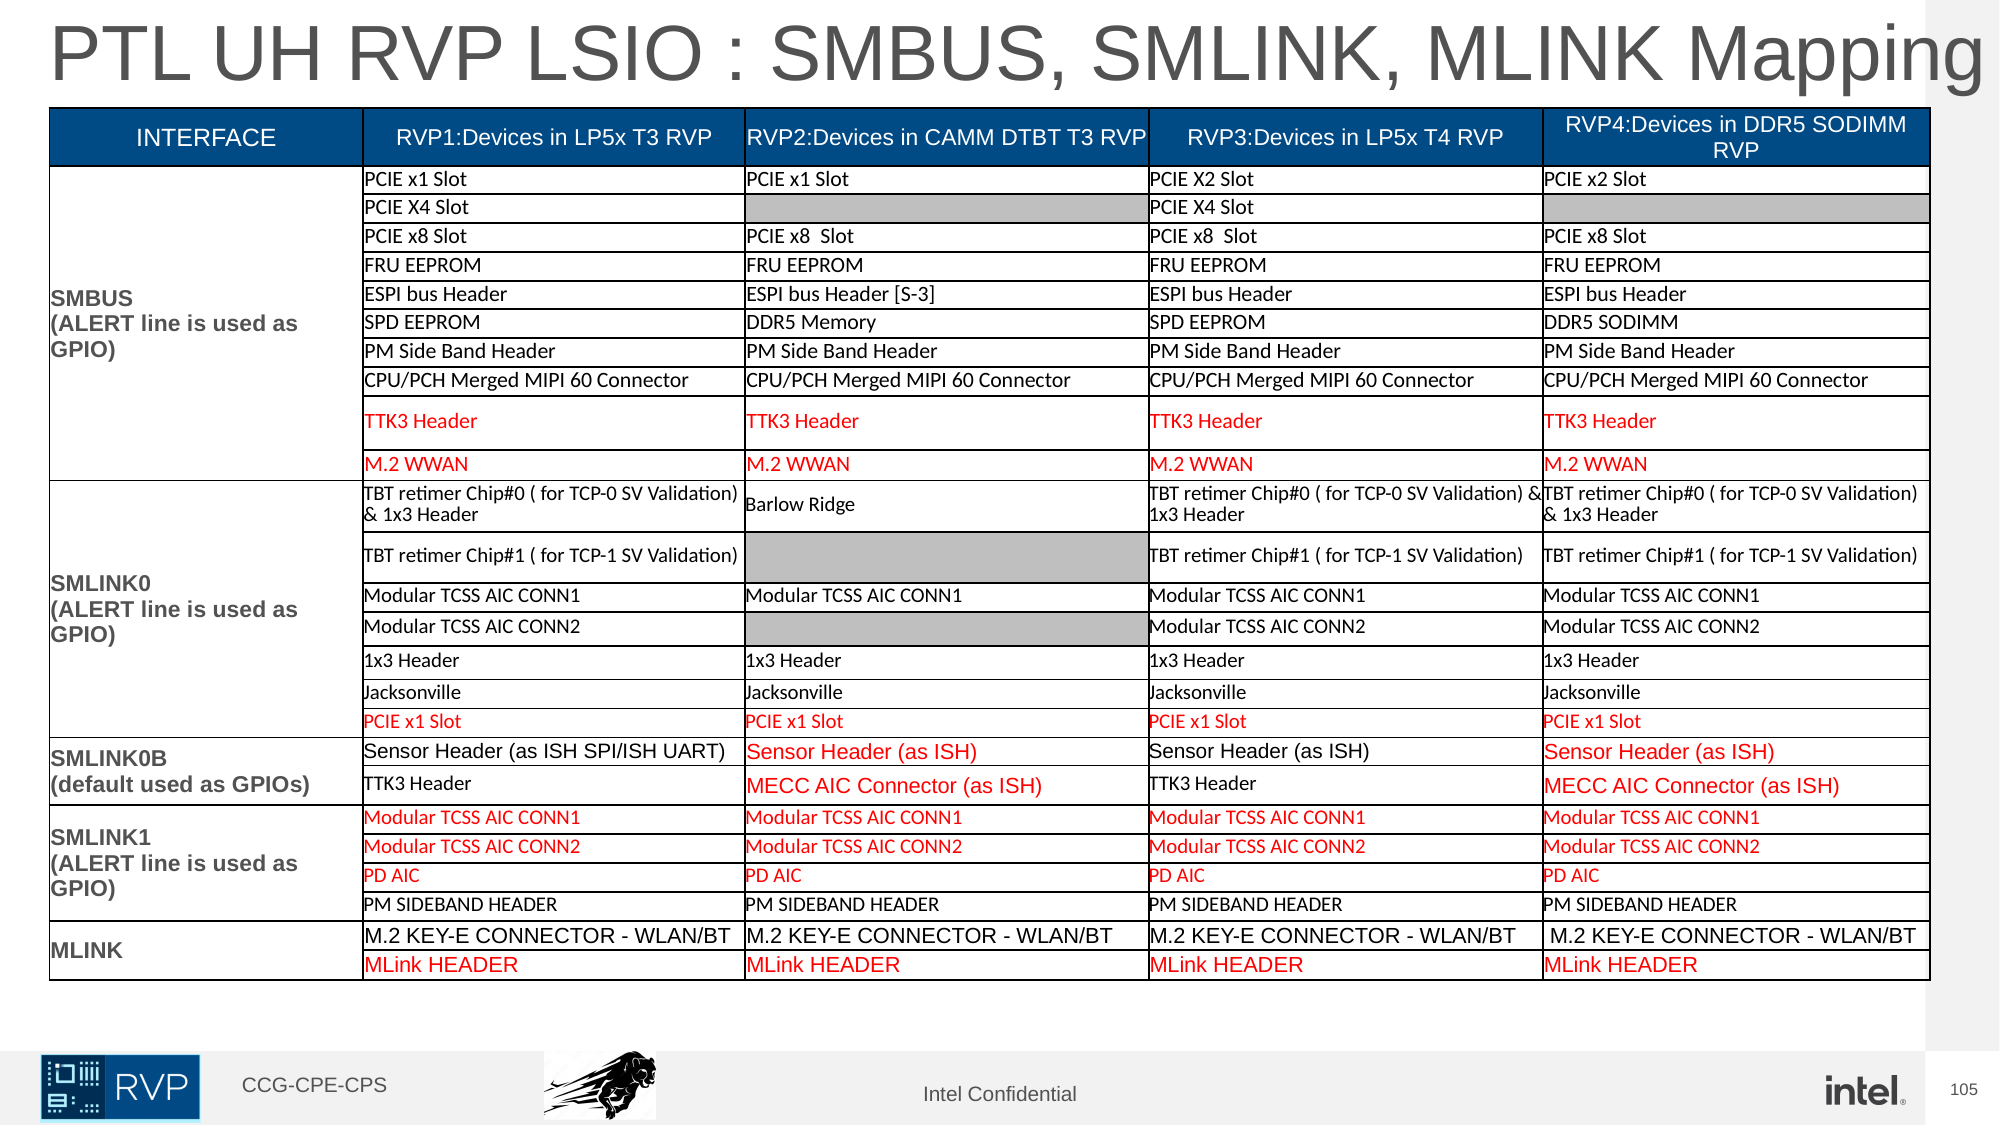

PTL UH RVP LSIO : SMBUS, SMLINK, MLINK Mapping
| INTERFACE | RVP1:Devices in LP5x T3 RVP | RVP2:Devices in CAMM DTBT T3 RVP | RVP3:Devices in LP5x T4 RVP | RVP4:Devices in DDR5 SODIMM RVP |
| --- | --- | --- | --- | --- |
| SMBUS (ALERT line is used as GPIO) | PCIE x1 Slot | PCIE x1 Slot | PCIE X2 Slot | PCIE x2 Slot |
|  | PCIE X4 Slot |  | PCIE X4 Slot |  |
|  | PCIE x8 Slot | PCIE x8 Slot | PCIE x8 Slot | PCIE x8 Slot |
|  | FRU EEPROM | FRU EEPROM | FRU EEPROM | FRU EEPROM |
|  | ESPI bus Header | ESPI bus Header [S-3] | ESPI bus Header | ESPI bus Header |
|  | SPD EEPROM | DDR5 Memory | SPD EEPROM | DDR5 SODIMM |
|  | PM Side Band Header | PM Side Band Header | PM Side Band Header | PM Side Band Header |
|  | CPU/PCH Merged MIPI 60 Connector | CPU/PCH Merged MIPI 60 Connector | CPU/PCH Merged MIPI 60 Connector | CPU/PCH Merged MIPI 60 Connector |
|  | TTK3 Header | TTK3 Header | TTK3 Header | TTK3 Header |
|  | M.2 WWAN | M.2 WWAN | M.2 WWAN | M.2 WWAN |
| SMLINK0 (ALERT line is used as GPIO) | TBT retimer Chip#0 ( for TCP-0 SV Validation) & 1x3 Header | Barlow Ridge | TBT retimer Chip#0 ( for TCP-0 SV Validation) & 1x3 Header | TBT retimer Chip#0 ( for TCP-0 SV Validation) & 1x3 Header |
|  | TBT retimer Chip#1 ( for TCP-1 SV Validation) |  | TBT retimer Chip#1 ( for TCP-1 SV Validation) | TBT retimer Chip#1 ( for TCP-1 SV Validation) |
|  | Modular TCSS AIC CONN1 | Modular TCSS AIC CONN1 | Modular TCSS AIC CONN1 | Modular TCSS AIC CONN1 |
|  | Modular TCSS AIC CONN2 |  | Modular TCSS AIC CONN2 | Modular TCSS AIC CONN2 |
|  | 1x3 Header | 1x3 Header | 1x3 Header | 1x3 Header |
|  | Jacksonville | Jacksonville | Jacksonville | Jacksonville |
|  | PCIE x1 Slot | PCIE x1 Slot | PCIE x1 Slot | PCIE x1 Slot |
| SMLINK0B (default used as GPIOs) | Sensor Header (as ISH SPI/ISH UART) | Sensor Header (as ISH) | Sensor Header (as ISH) | Sensor Header (as ISH) |
|  | TTK3 Header | MECC AIC Connector (as ISH) | TTK3 Header | MECC AIC Connector (as ISH) |
| SMLINK1 (ALERT line is used as GPIO) | Modular TCSS AIC CONN1 | Modular TCSS AIC CONN1 | Modular TCSS AIC CONN1 | Modular TCSS AIC CONN1 |
|  | Modular TCSS AIC CONN2 | Modular TCSS AIC CONN2 | Modular TCSS AIC CONN2 | Modular TCSS AIC CONN2 |
|  | PD AIC | PD AIC | PD AIC | PD AIC |
|  | PM SIDEBAND HEADER | PM SIDEBAND HEADER | PM SIDEBAND HEADER | PM SIDEBAND HEADER |
| MLINK | M.2 KEY-E CONNECTOR - WLAN/BT | M.2 KEY-E CONNECTOR - WLAN/BT | M.2 KEY-E CONNECTOR - WLAN/BT | M.2 KEY-E CONNECTOR - WLAN/BT |
|  | MLink HEADER | MLink HEADER | MLink HEADER | MLink HEADER |